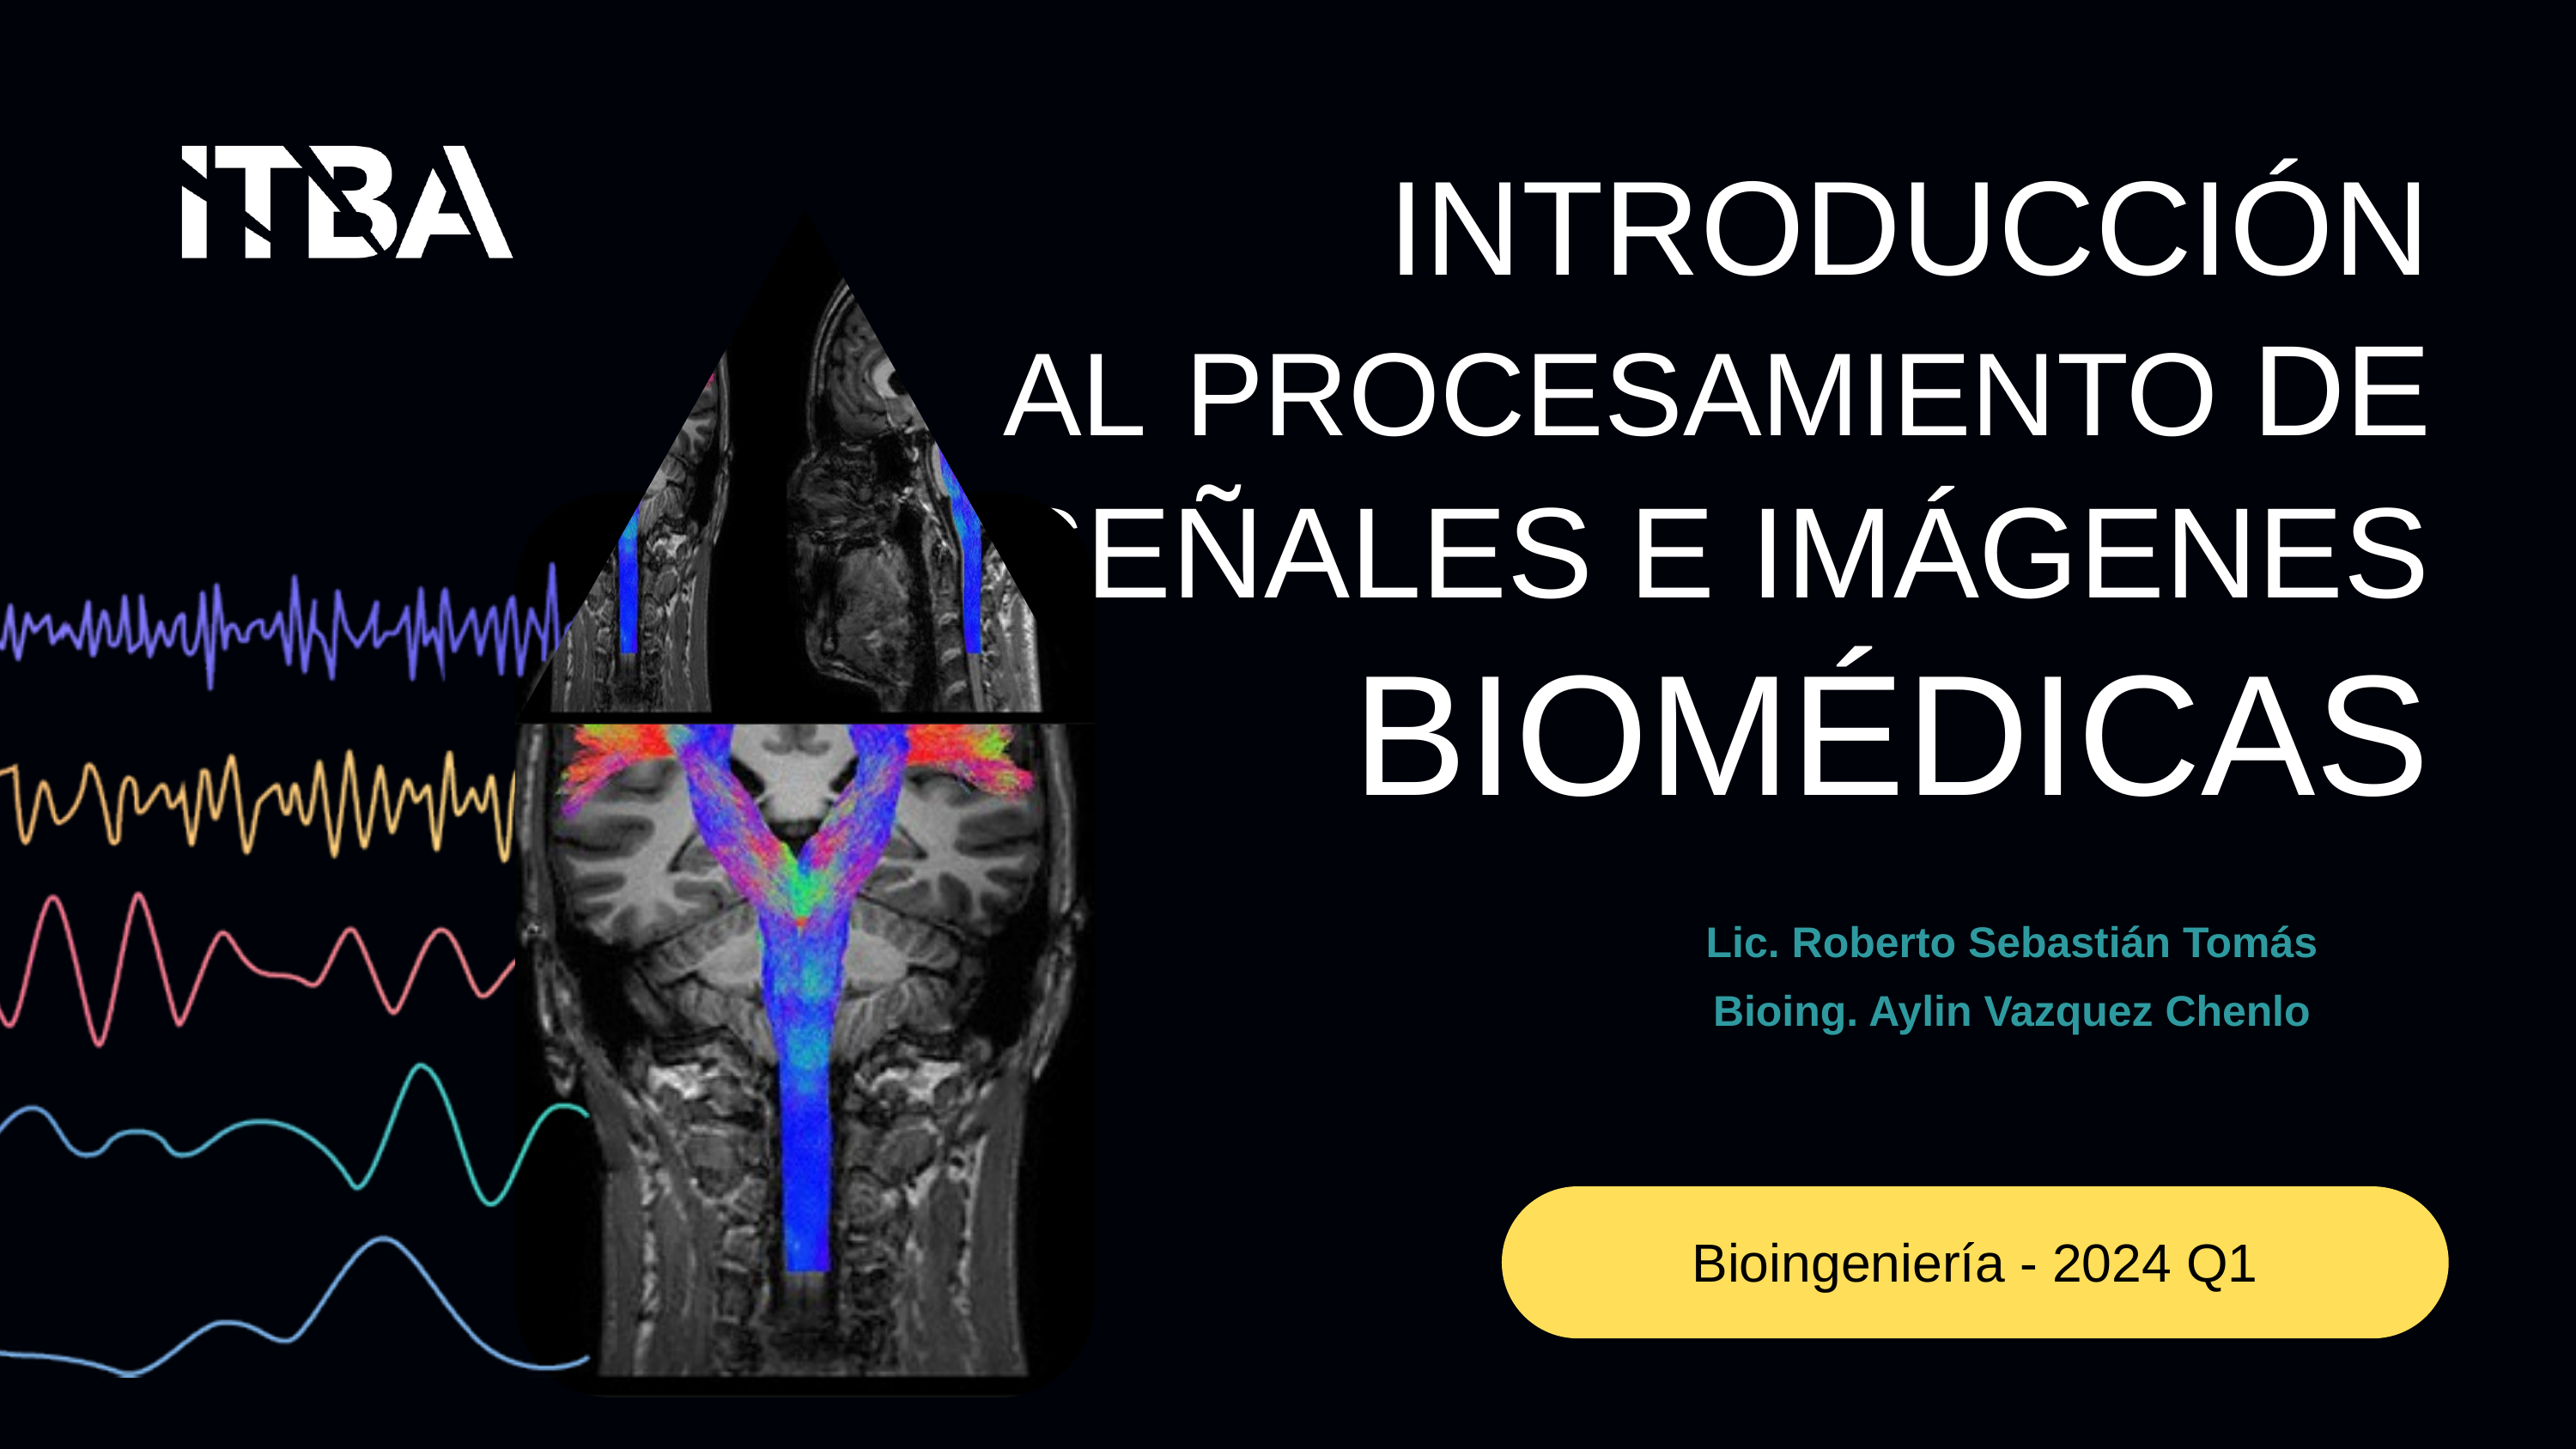

INTRODUCCIÓN
AL PROCESAMIENTO DE SEÑALES E IMÁGENES
BIOMÉDICAS

Lic. Roberto Sebastián Tomás
Bioing. Aylin Vazquez Chenlo
Bioingeniería - 2024 Q1